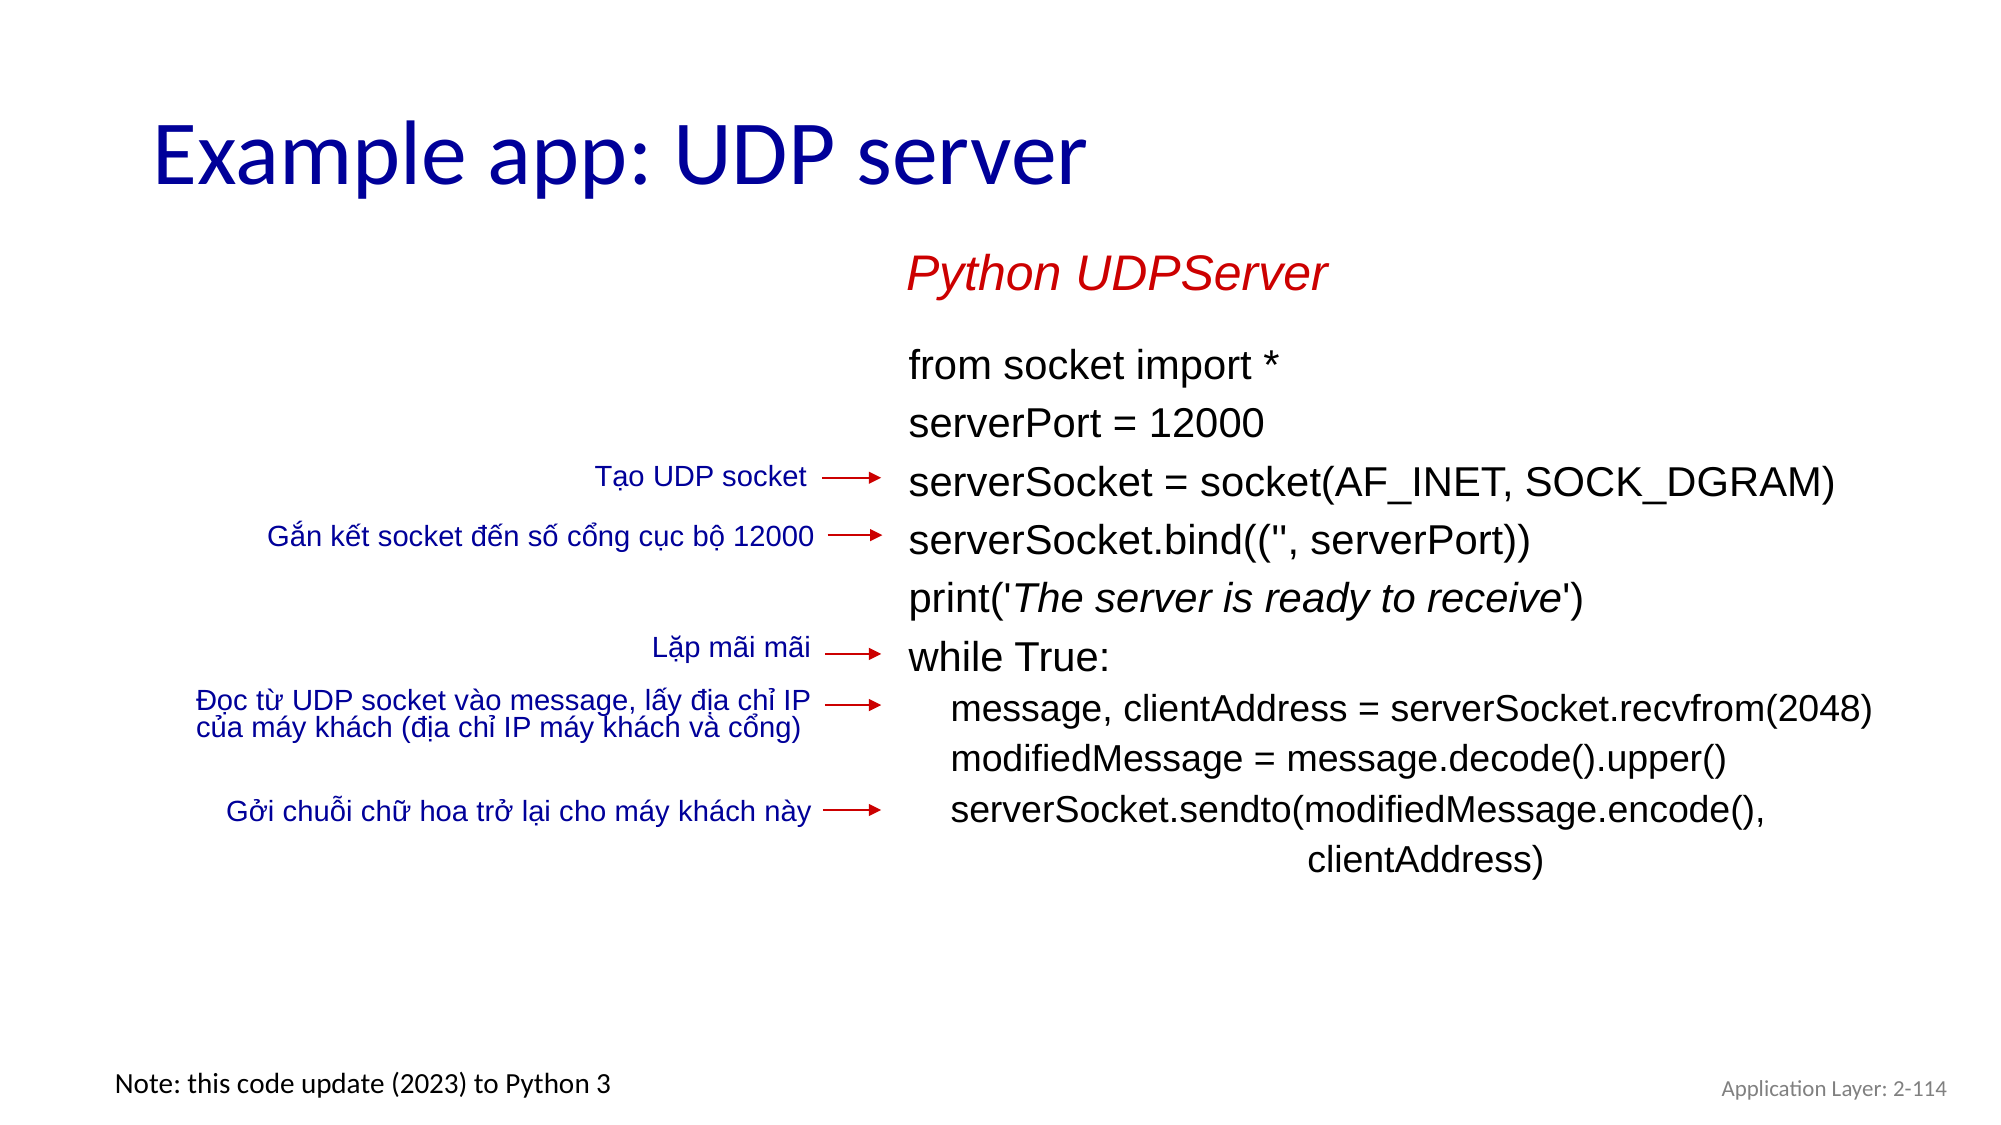

# Example app: UDP server
Python UDPServer
from socket import *
serverPort = 12000
serverSocket = socket(AF_INET, SOCK_DGRAM)
serverSocket.bind(('', serverPort))
print('The server is ready to receive')
while True:
    message, clientAddress = serverSocket.recvfrom(2048)
    modifiedMessage = message.decode().upper()
    serverSocket.sendto(modifiedMessage.encode(),
                                      clientAddress)
Tạo UDP socket
Gắn kết socket đến số cổng cục bộ 12000
Lặp mãi mãi
Đọc từ UDP socket vào message, lấy địa chỉ IP của máy khách (địa chỉ IP máy khách và cổng)
Gởi chuỗi chữ hoa trở lại cho máy khách này
Note: this code update (2023) to Python 3
Application Layer: 2-114